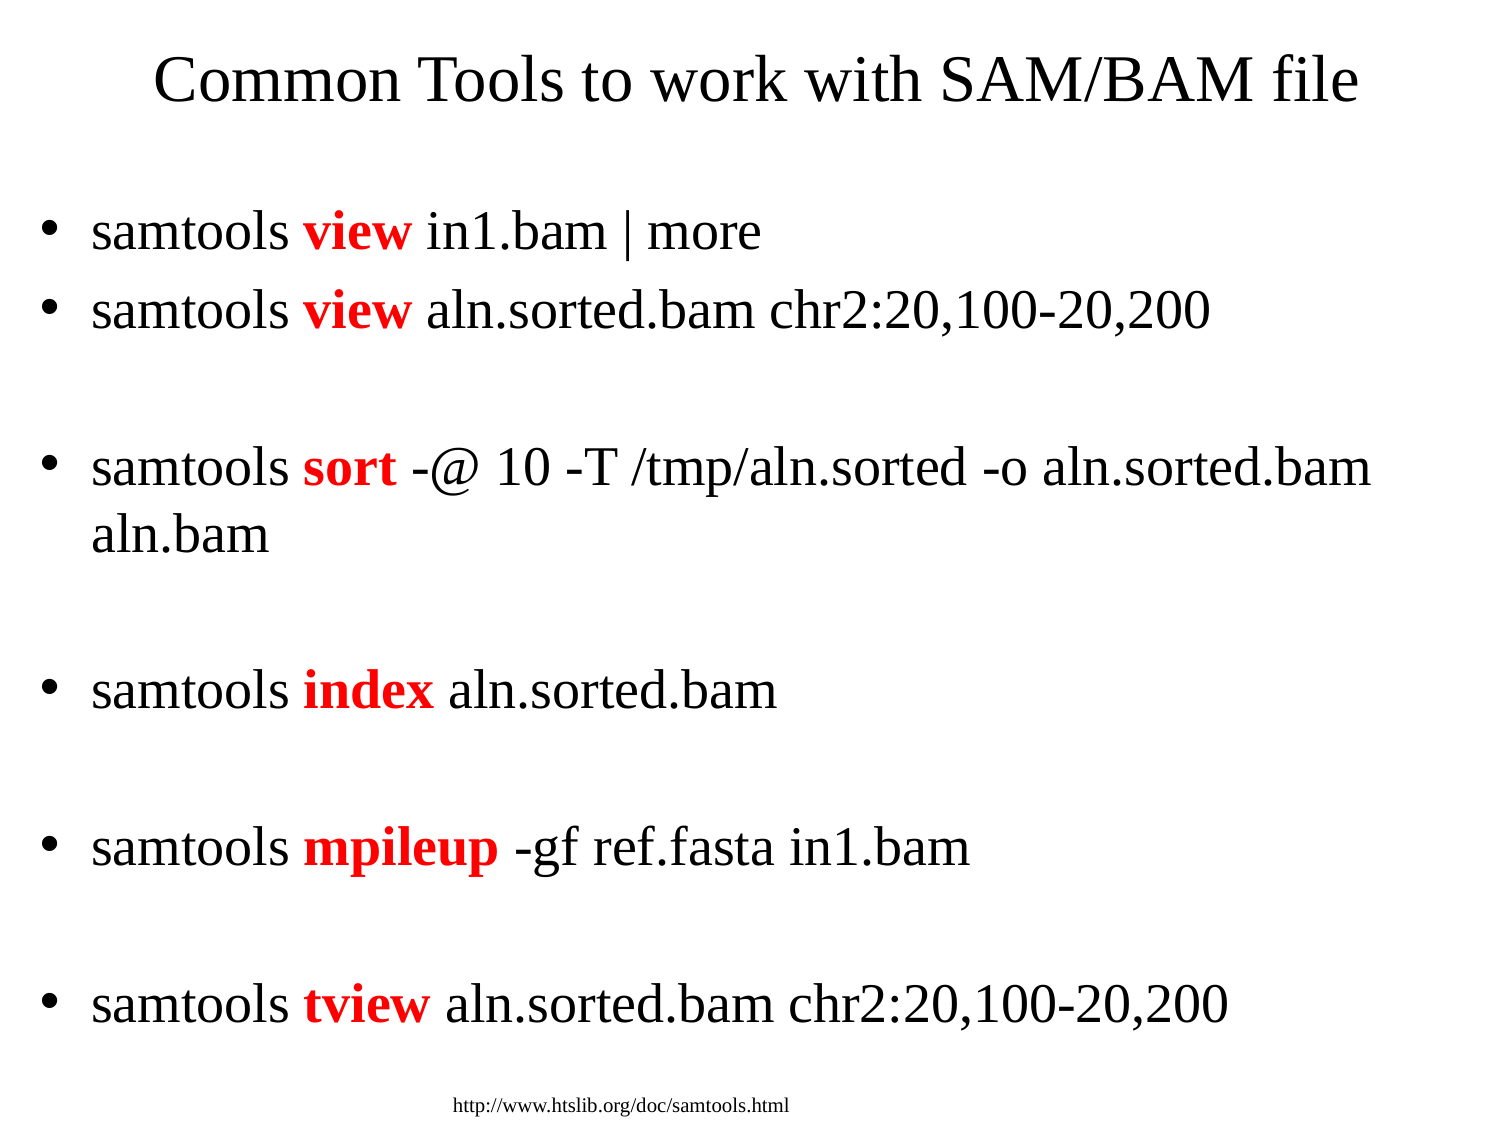

# Common Tools to work with SAM/BAM file
samtools view in1.bam | more
samtools view aln.sorted.bam chr2:20,100-20,200

samtools sort -@ 10 -T /tmp/aln.sorted -o aln.sorted.bam aln.bam

samtools index aln.sorted.bam

samtools mpileup -gf ref.fasta in1.bam

samtools tview aln.sorted.bam chr2:20,100-20,200

http://www.htslib.org/doc/samtools.html